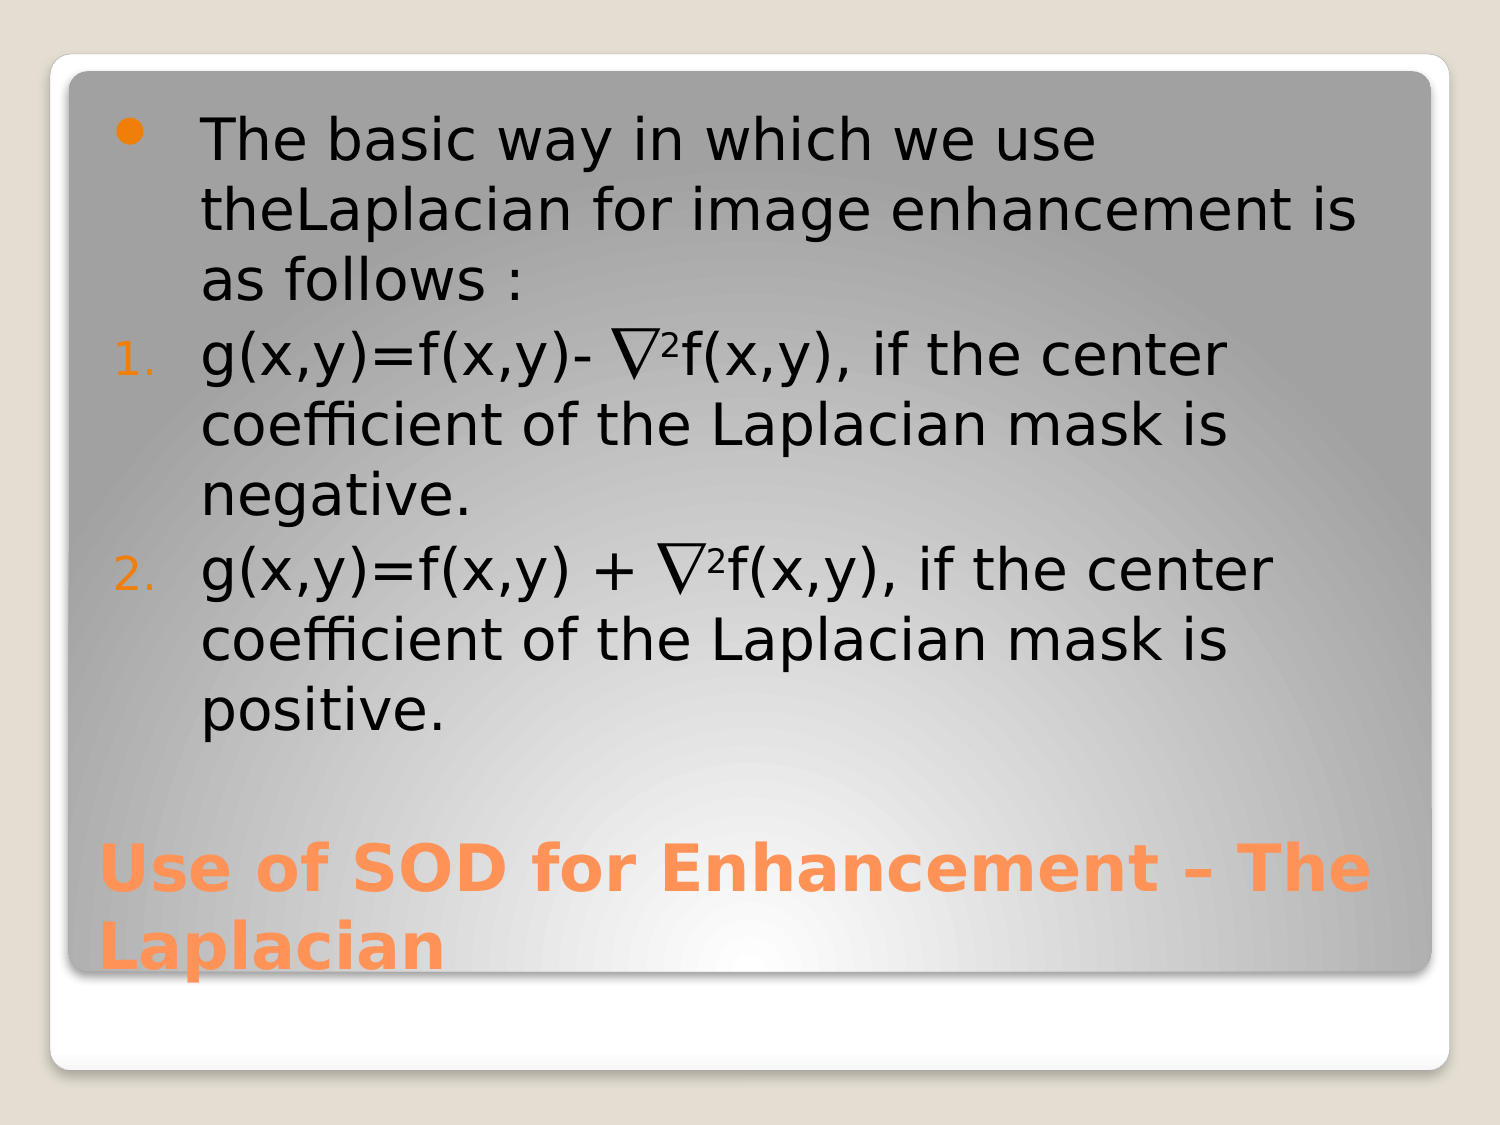

The basic way in which we use theLaplacian for image enhancement is as follows :
g(x,y)=f(x,y)- ∇2f(x,y), if the center coefficient of the Laplacian mask is negative.
g(x,y)=f(x,y) + ∇2f(x,y), if the center coefficient of the Laplacian mask is positive.

# Use of SOD for Enhancement – The Laplacian